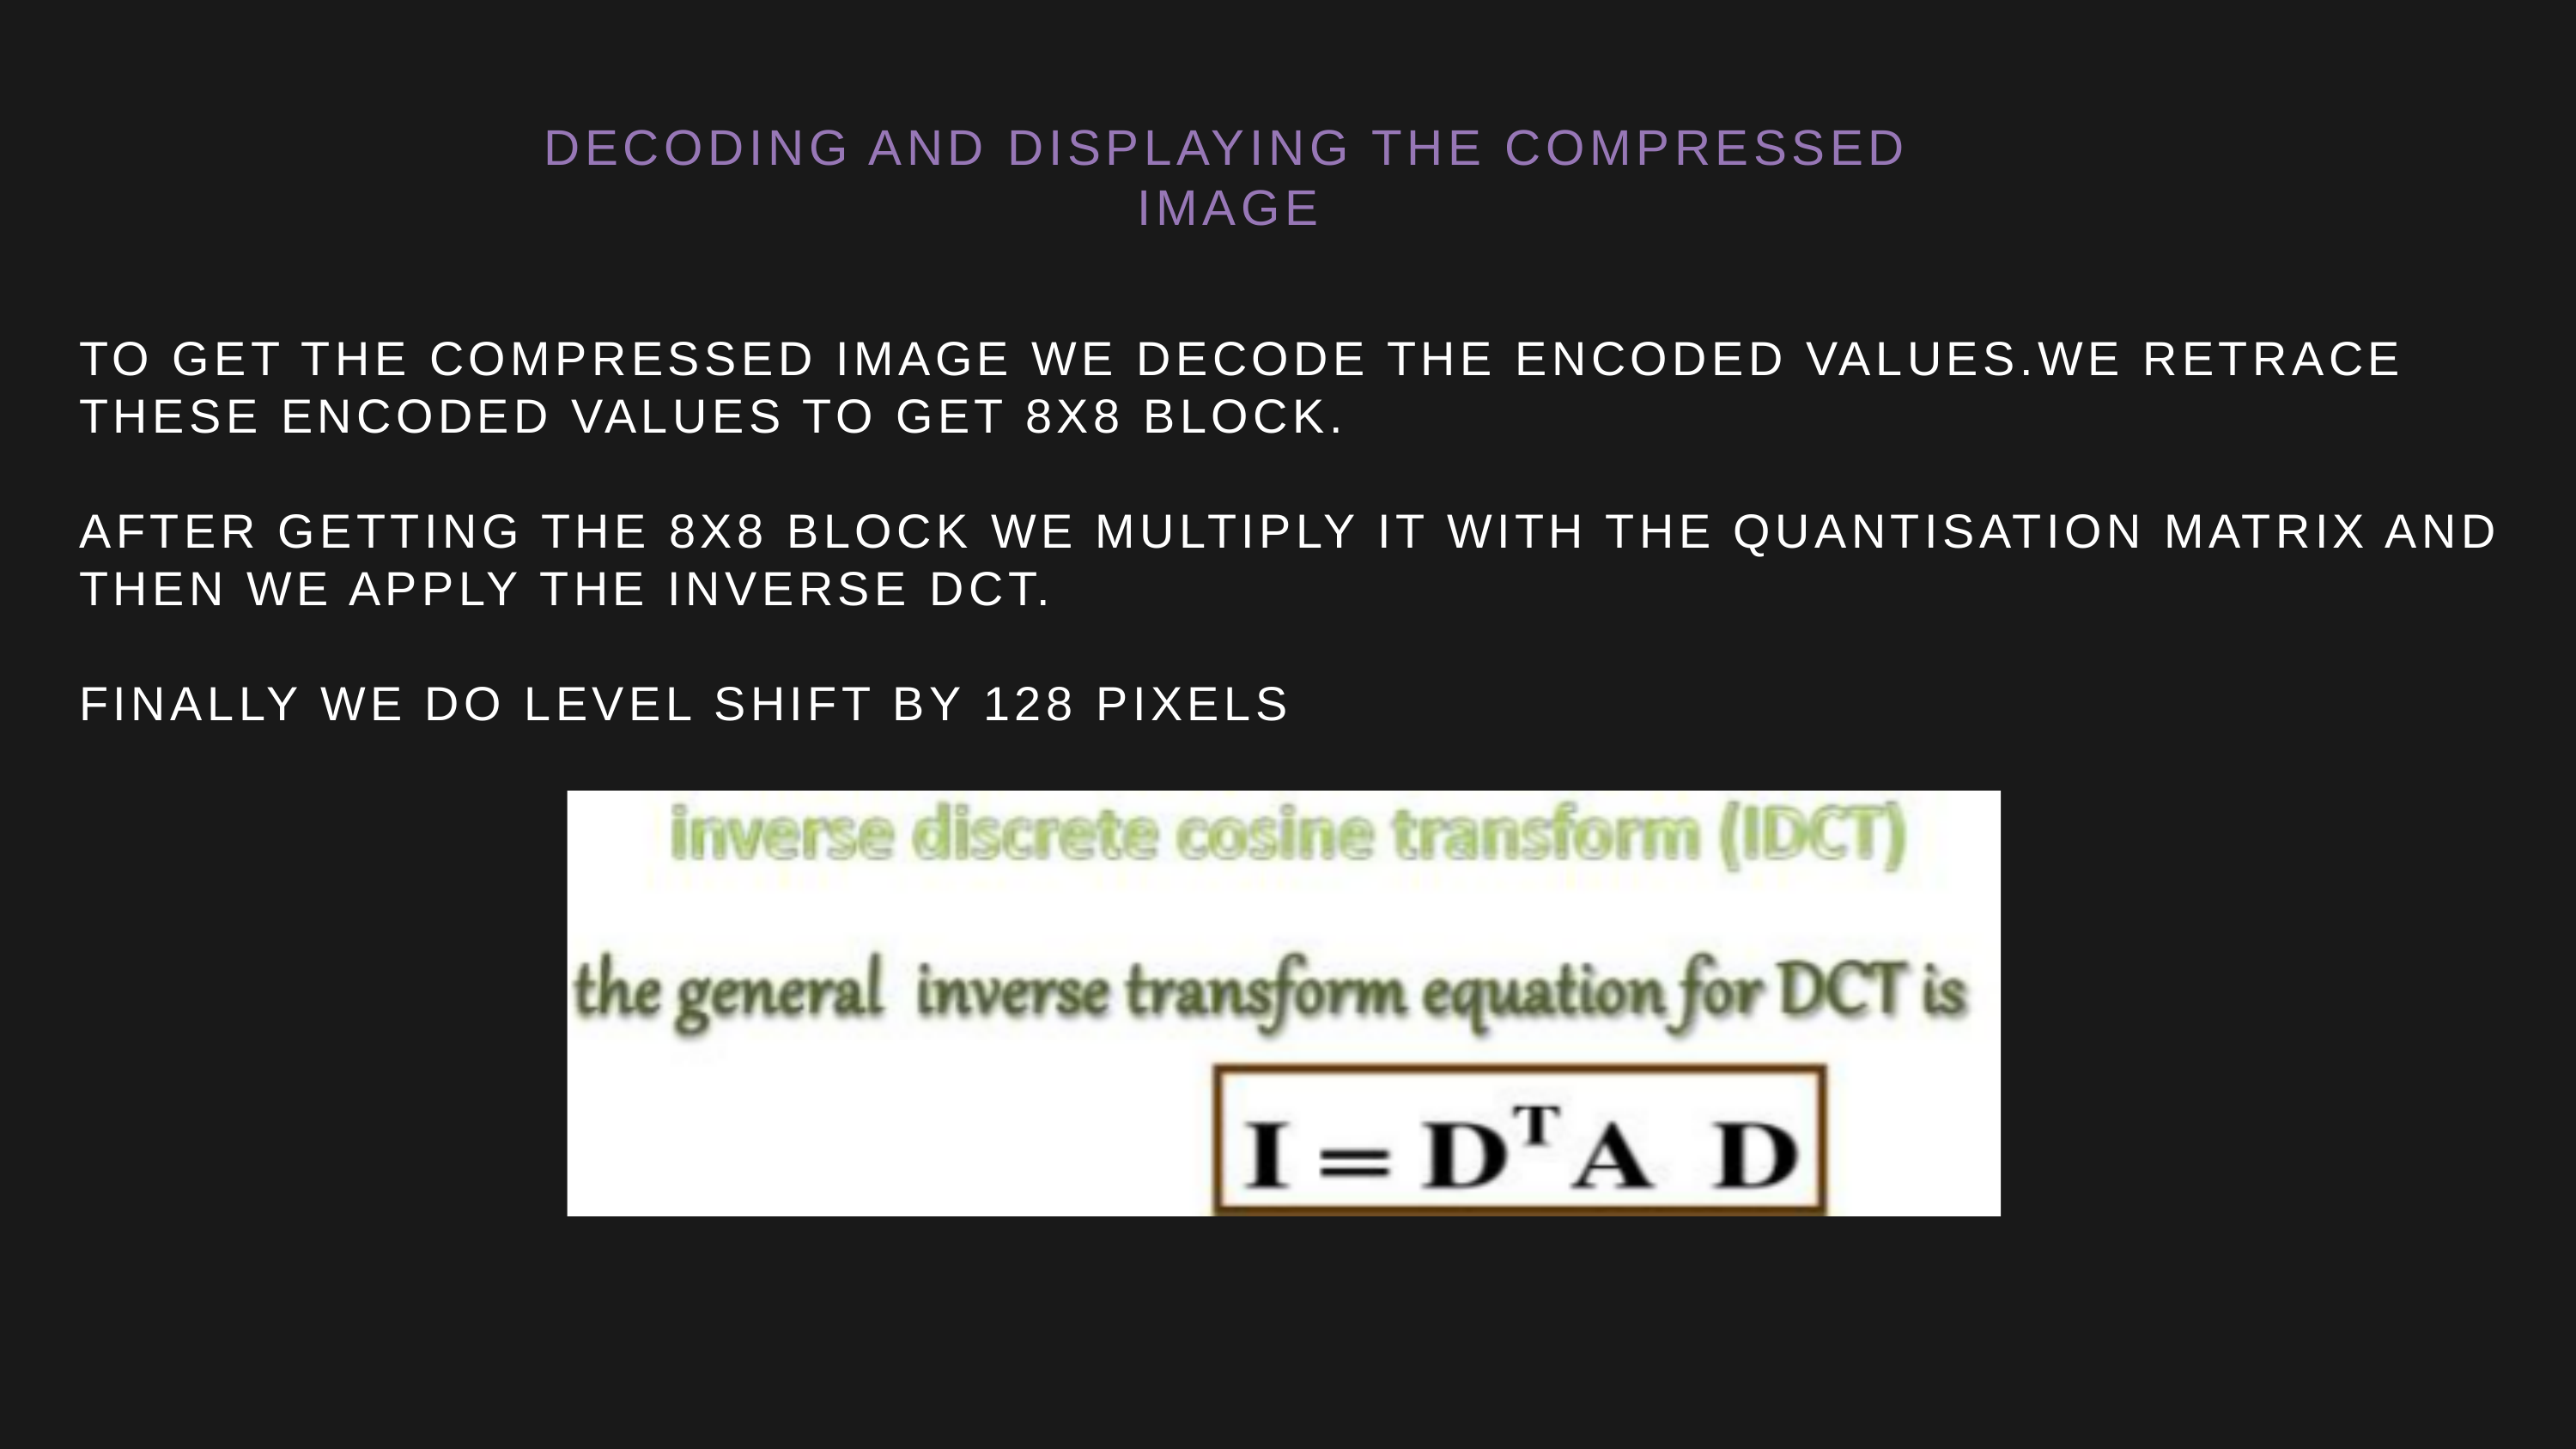

DECODING AND DISPLAYING THE COMPRESSED IMAGE
TO GET THE COMPRESSED IMAGE WE DECODE THE ENCODED VALUES.WE RETRACE THESE ENCODED VALUES TO GET 8X8 BLOCK.

AFTER GETTING THE 8X8 BLOCK WE MULTIPLY IT WITH THE QUANTISATION MATRIX AND THEN WE APPLY THE INVERSE DCT.

FINALLY WE DO LEVEL SHIFT BY 128 PIXELS